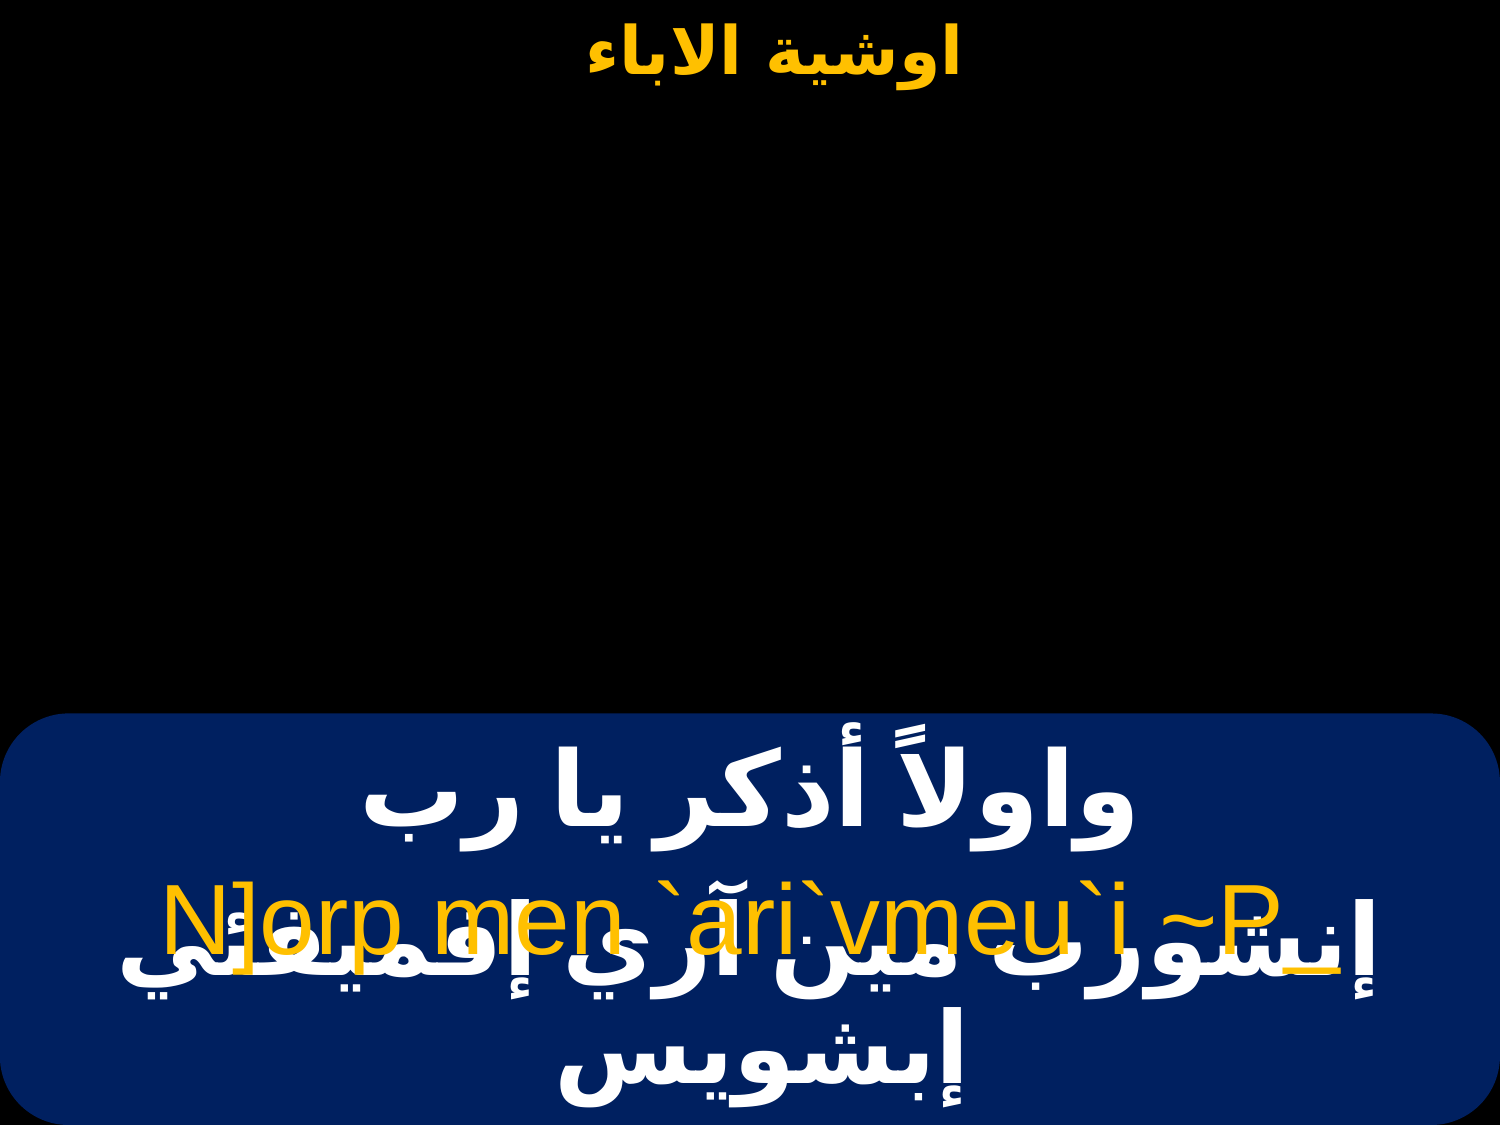

# واولاً أذكر يا رب
N]orp men `ari`vmeu`i ~P_
إنشورب مين آري إفميفئي إبشويس